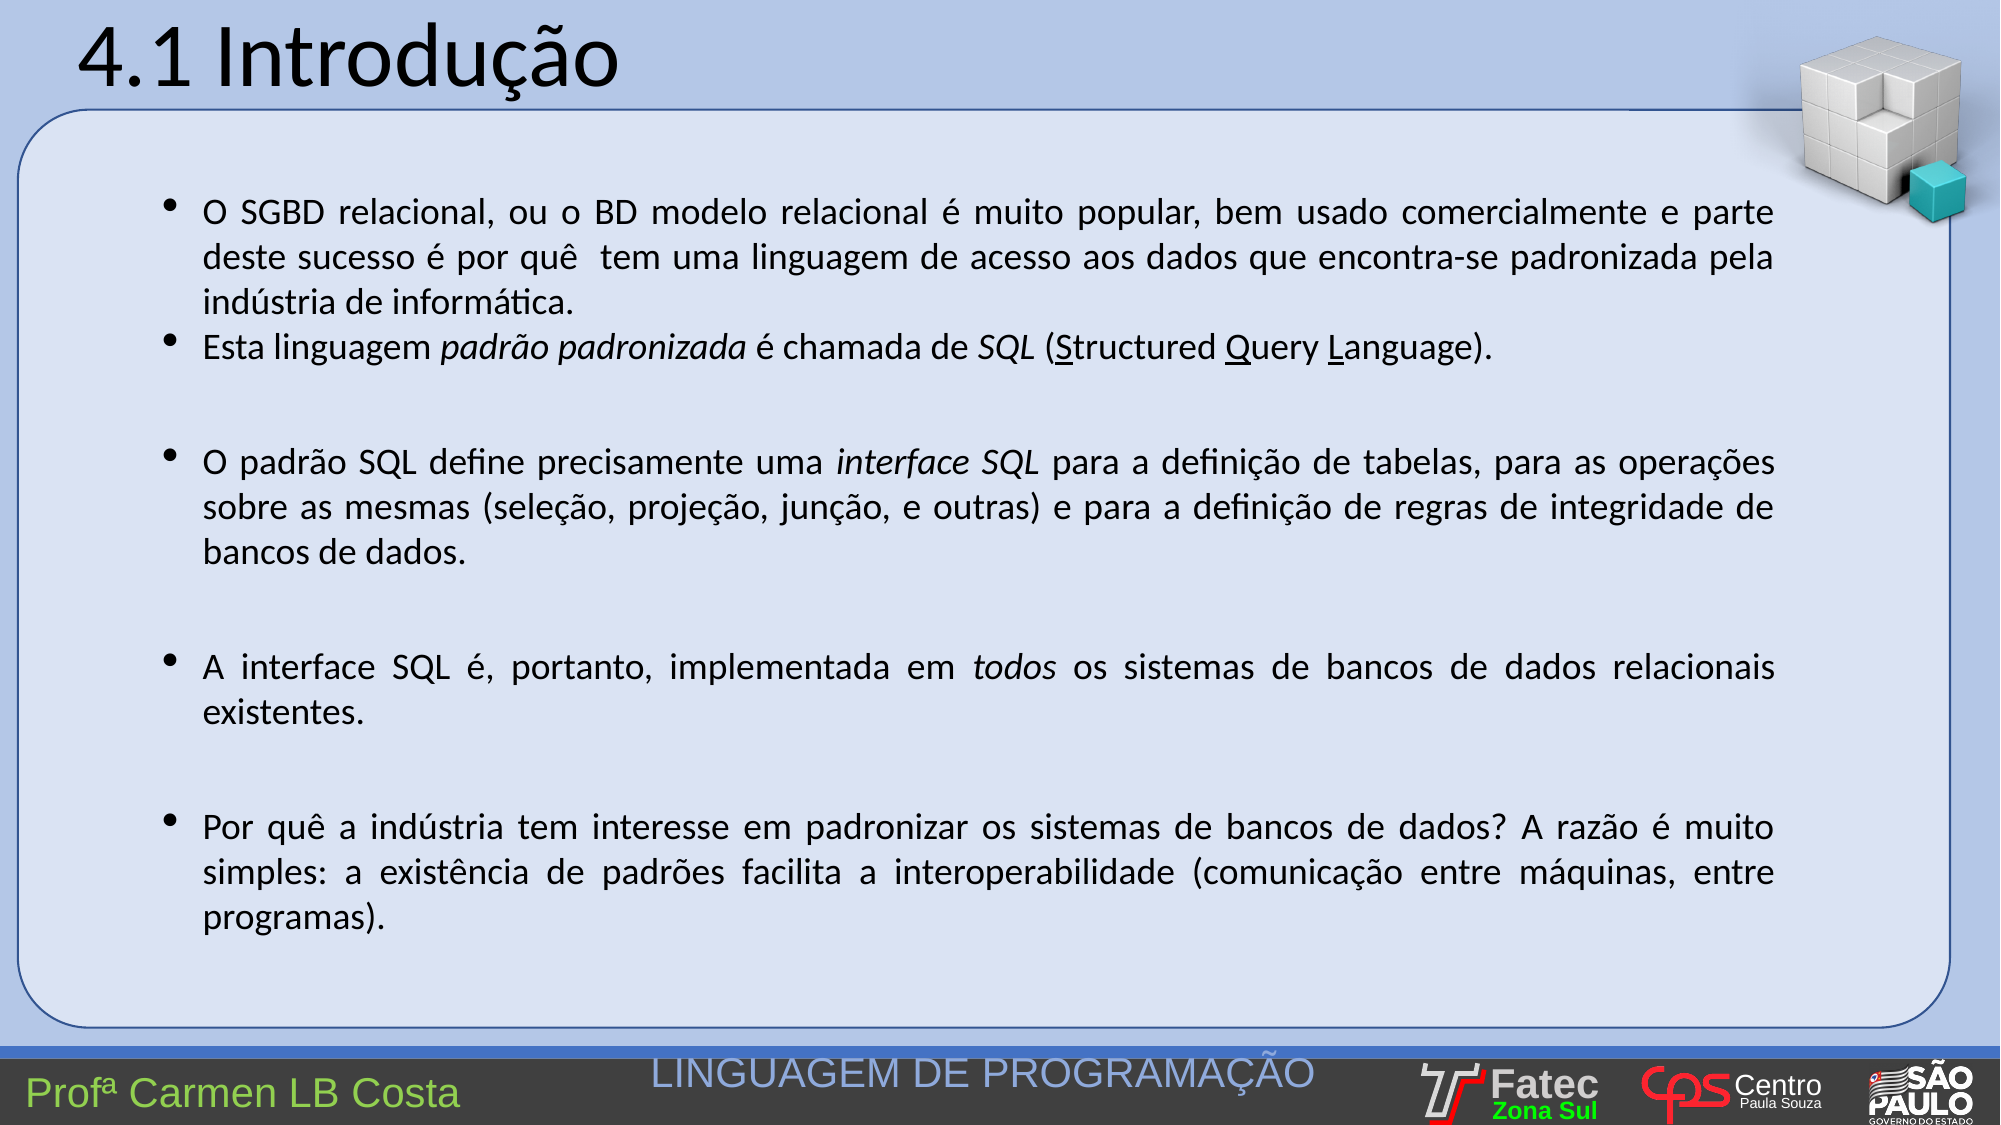

4.1 Introdução
O SGBD relacional, ou o BD modelo relacional é muito popular, bem usado comercialmente e parte deste sucesso é por quê  tem uma linguagem de acesso aos dados que encontra-se padronizada pela indústria de informática.
Esta linguagem padrão padronizada é chamada de SQL (Structured Query Language).

O padrão SQL define precisamente uma interface SQL para a definição de tabelas, para as operações sobre as mesmas (seleção, projeção, junção, e outras) e para a definição de regras de integridade de bancos de dados.

A interface SQL é, portanto, implementada em todos os sistemas de bancos de dados relacionais existentes.

Por quê a indústria tem interesse em padronizar os sistemas de bancos de dados? A razão é muito simples: a existência de padrões facilita a interoperabilidade (comunicação entre máquinas, entre programas).